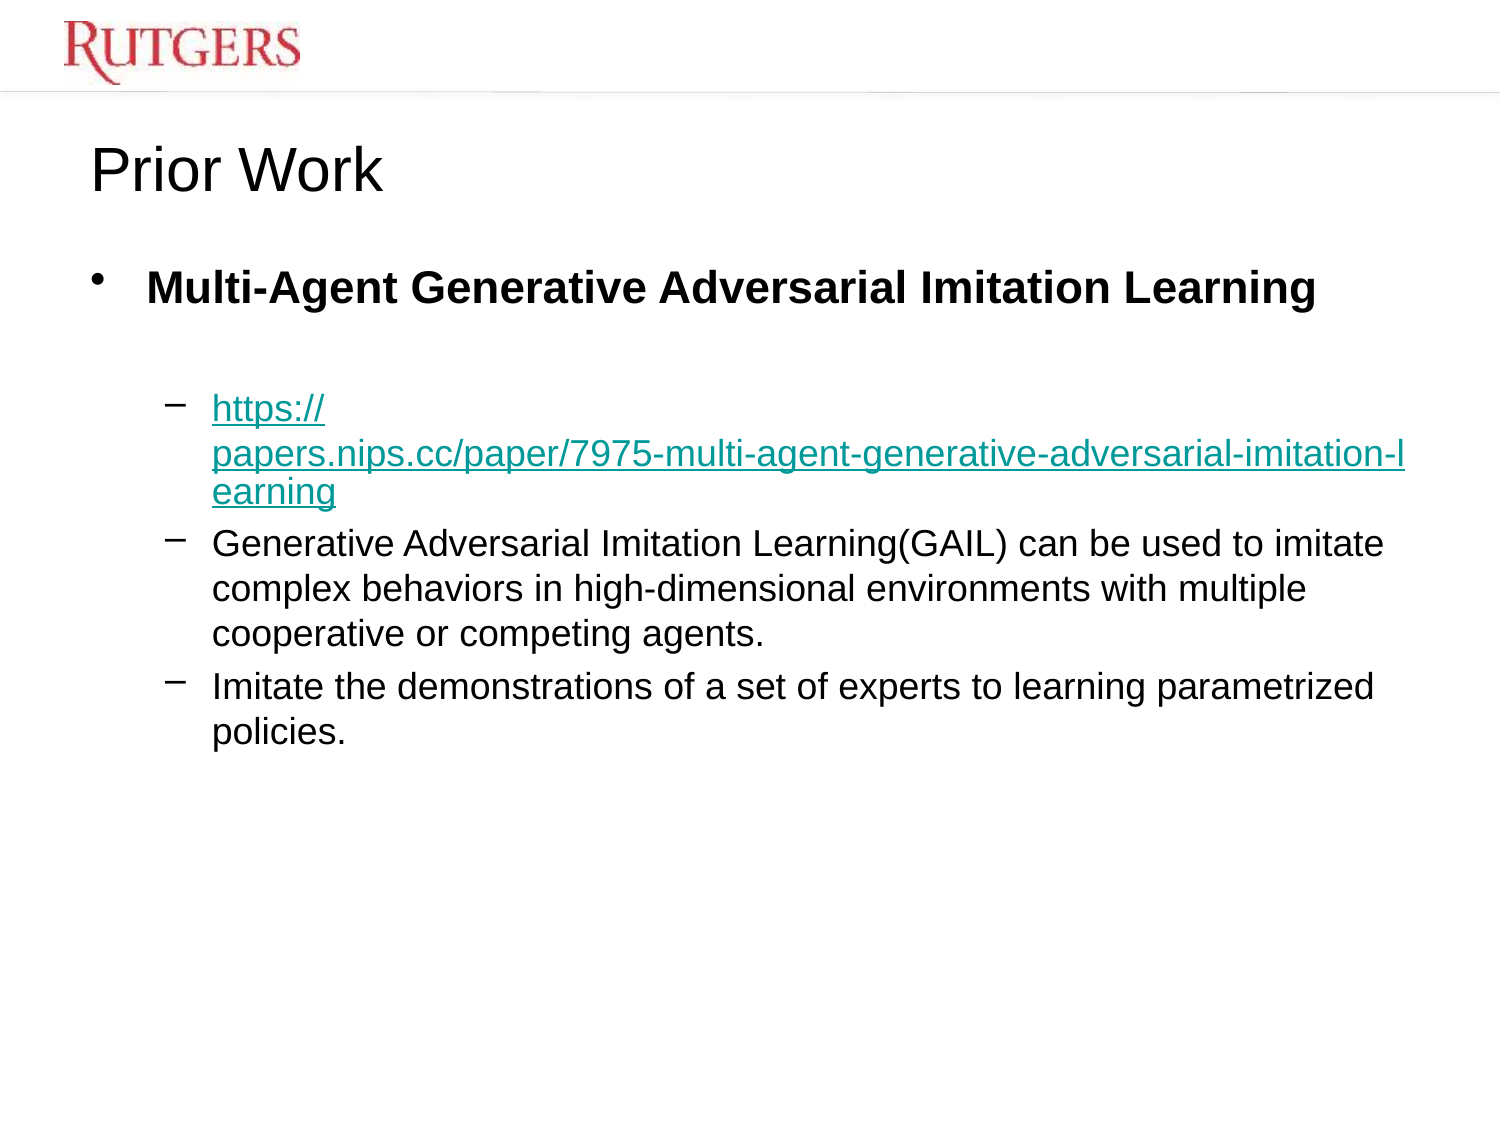

# Prior Work
Multi-Agent Generative Adversarial Imitation Learning

https://papers.nips.cc/paper/7975-multi-agent-generative-adversarial-imitation-learning
Generative Adversarial Imitation Learning(GAIL) can be used to imitate complex behaviors in high-dimensional environments with multiple cooperative or competing agents.
Imitate the demonstrations of a set of experts to learning parametrized policies.